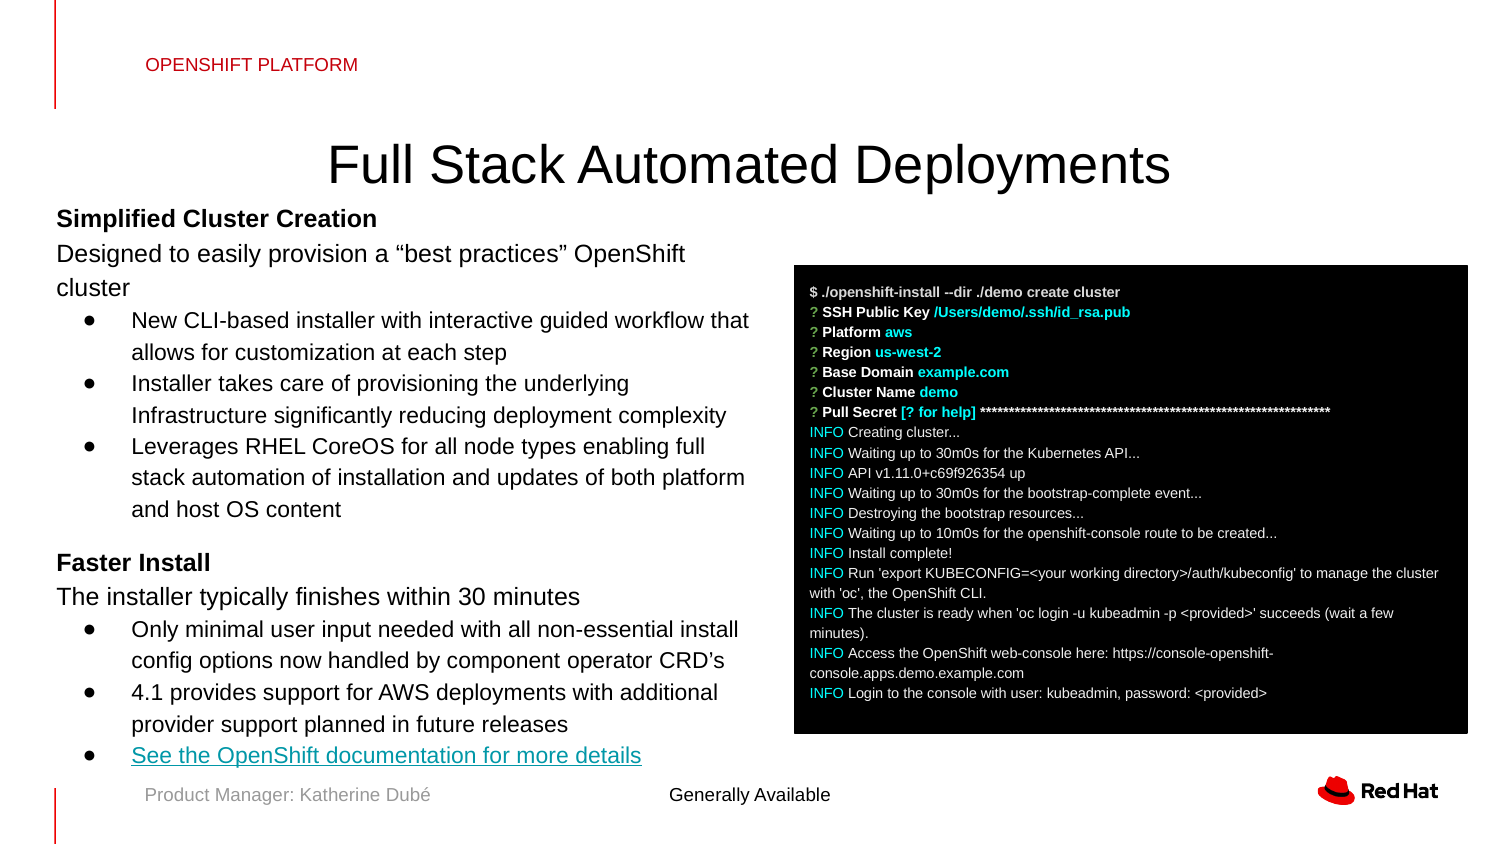

OPENSHIFT PLATFORM
Full Stack Automated Deployments
Simplified Cluster Creation
Designed to easily provision a “best practices” OpenShift cluster
New CLI-based installer with interactive guided workflow that allows for customization at each step
Installer takes care of provisioning the underlying Infrastructure significantly reducing deployment complexity
Leverages RHEL CoreOS for all node types enabling full stack automation of installation and updates of both platform and host OS content
Faster Install
The installer typically finishes within 30 minutes
Only minimal user input needed with all non-essential install config options now handled by component operator CRD’s
4.1 provides support for AWS deployments with additional provider support planned in future releases
See the OpenShift documentation for more details
$ ./openshift-install --dir ./demo create cluster
? SSH Public Key /Users/demo/.ssh/id_rsa.pub
? Platform aws
? Region us-west-2
? Base Domain example.com
? Cluster Name demo
? Pull Secret [? for help] *************************************************************
INFO Creating cluster...
INFO Waiting up to 30m0s for the Kubernetes API...
INFO API v1.11.0+c69f926354 up
INFO Waiting up to 30m0s for the bootstrap-complete event...
INFO Destroying the bootstrap resources...
INFO Waiting up to 10m0s for the openshift-console route to be created...
INFO Install complete!
INFO Run 'export KUBECONFIG=<your working directory>/auth/kubeconfig' to manage the cluster with 'oc', the OpenShift CLI.
INFO The cluster is ready when 'oc login -u kubeadmin -p <provided>' succeeds (wait a few minutes).
INFO Access the OpenShift web-console here: https://console-openshift-console.apps.demo.example.com
INFO Login to the console with user: kubeadmin, password: <provided>
Product Manager: Katherine Dubé
Generally Available